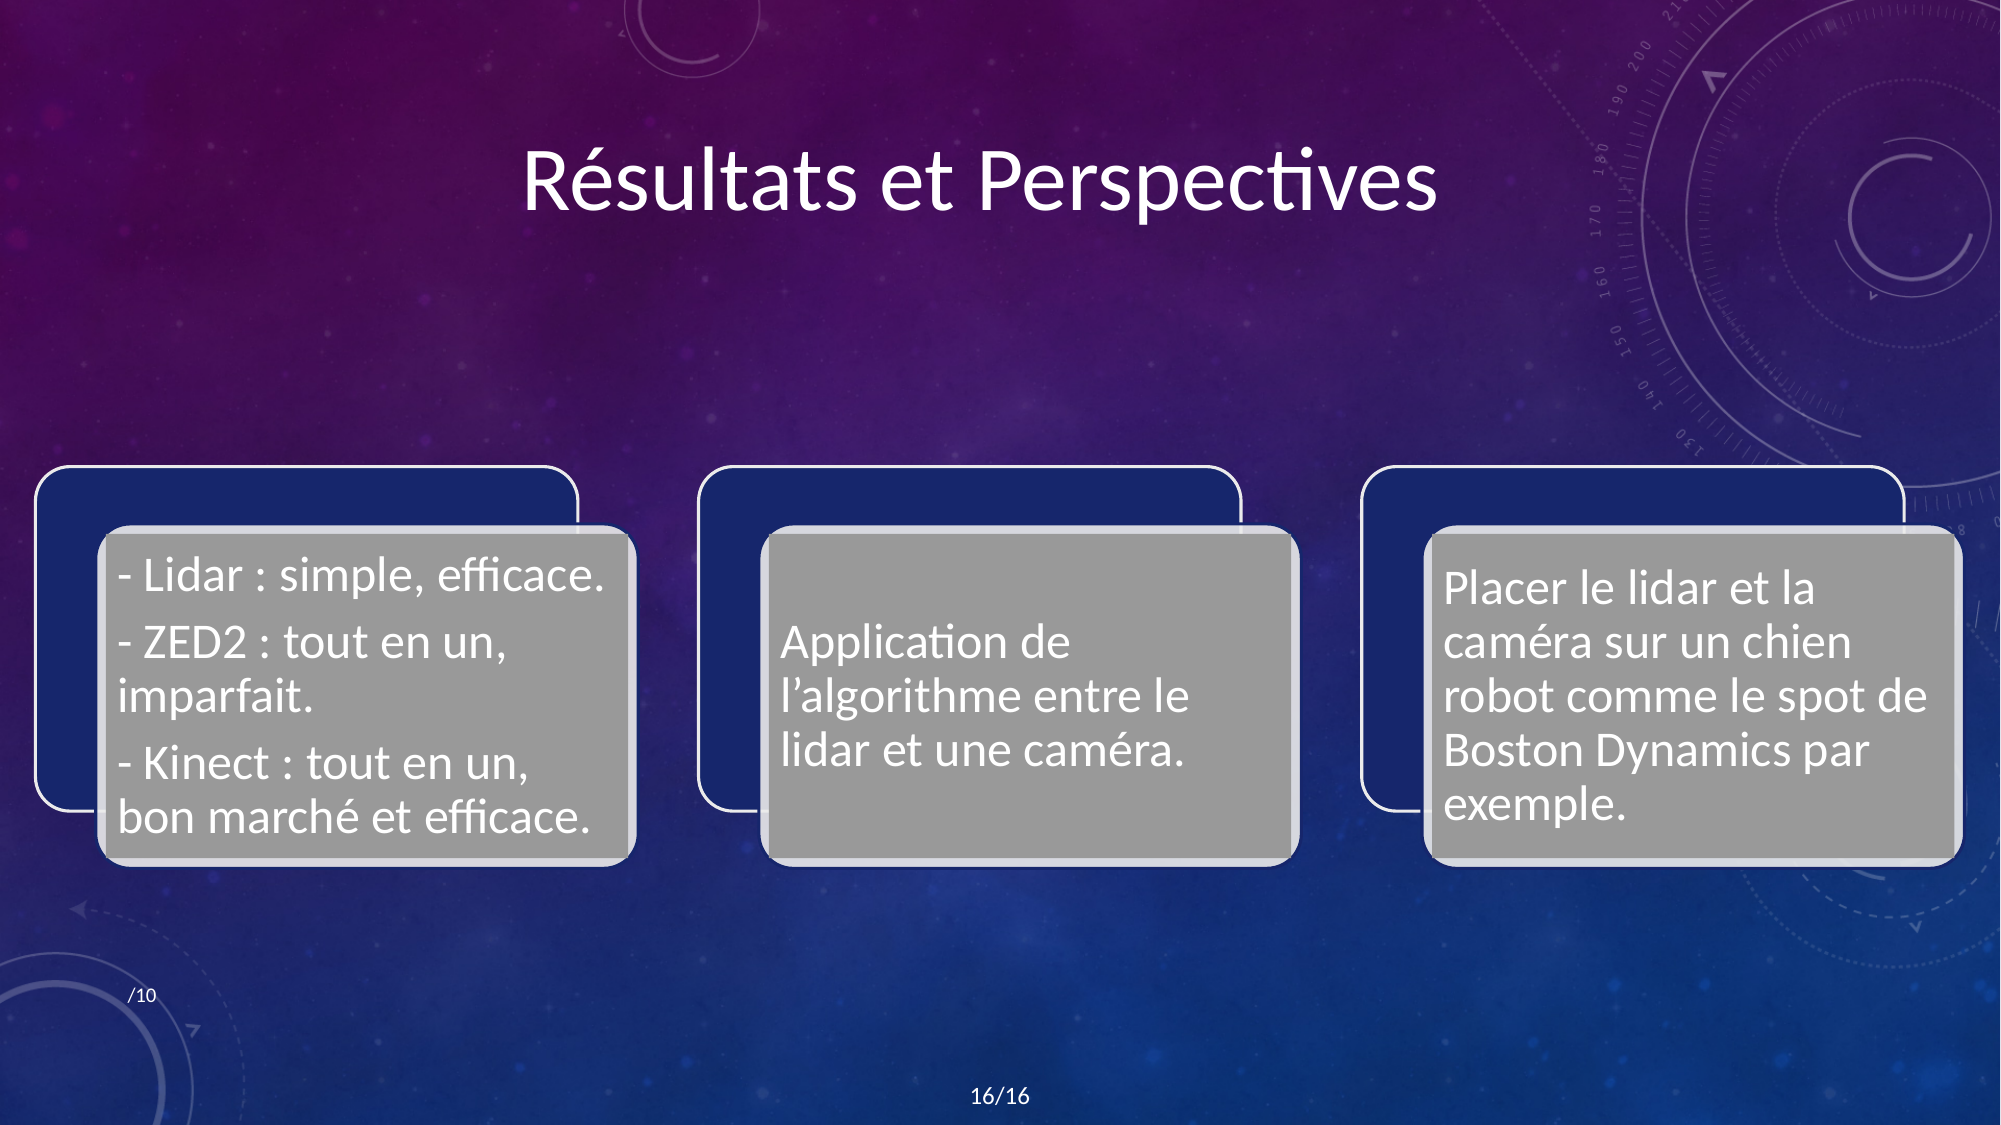

Résultats et Perspectives

- Lidar : simple, efficace.
- ZED2 : tout en un,  imparfait.
- Kinect : tout en un, bon marché et efficace.
Application de l’algorithme entre le lidar et une caméra.
Placer le lidar et la caméra sur un chien robot comme le spot de Boston Dynamics par exemple.
/10
16/16